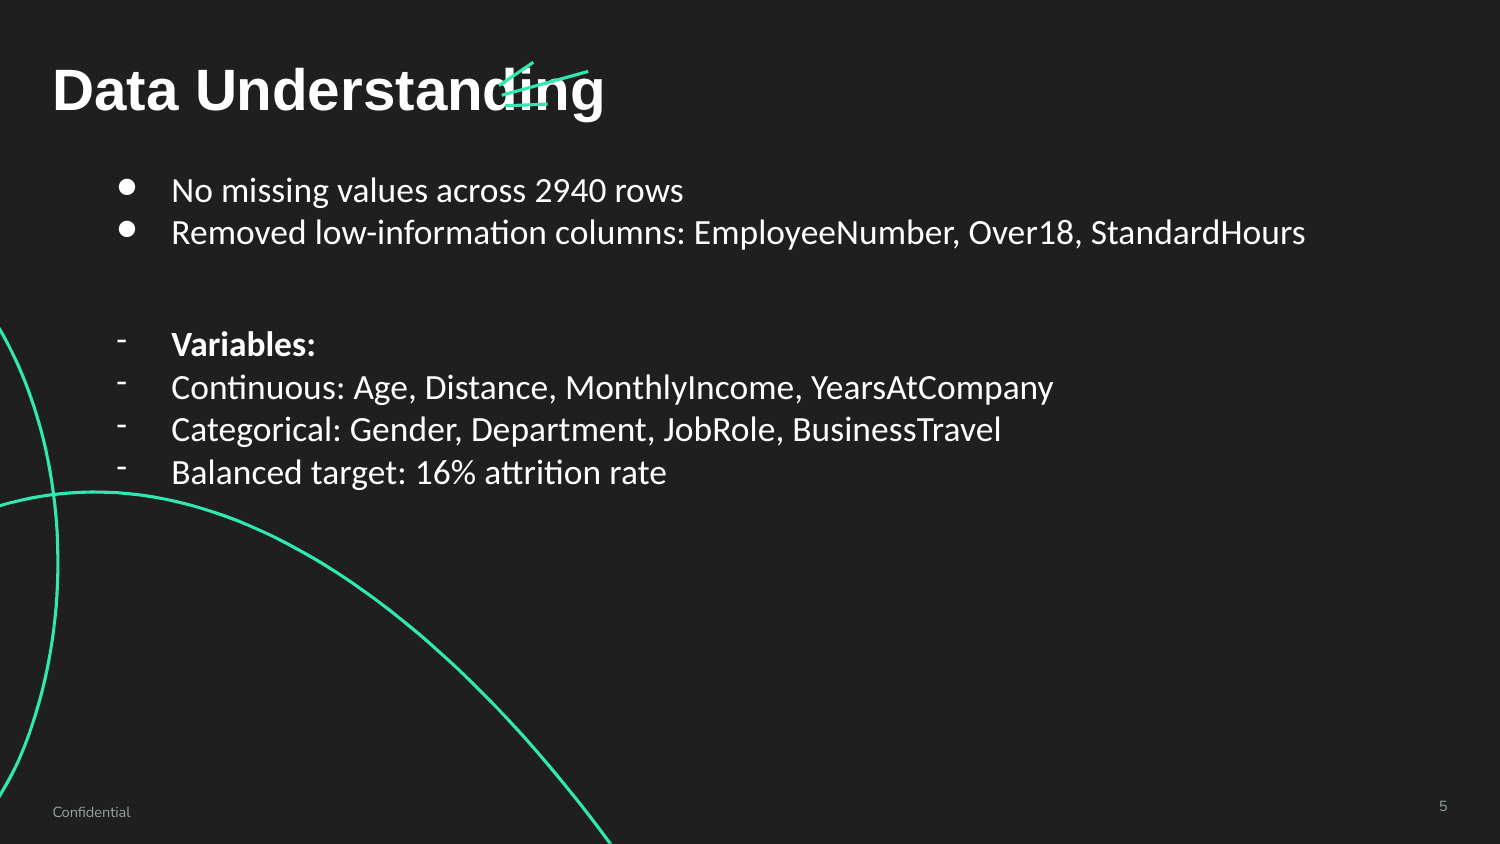

# Data Understanding
No missing values across 2940 rows
Removed low-information columns: EmployeeNumber, Over18, StandardHours

Variables:
Continuous: Age, Distance, MonthlyIncome, YearsAtCompany
Categorical: Gender, Department, JobRole, BusinessTravel
Balanced target: 16% attrition rate
Confidential